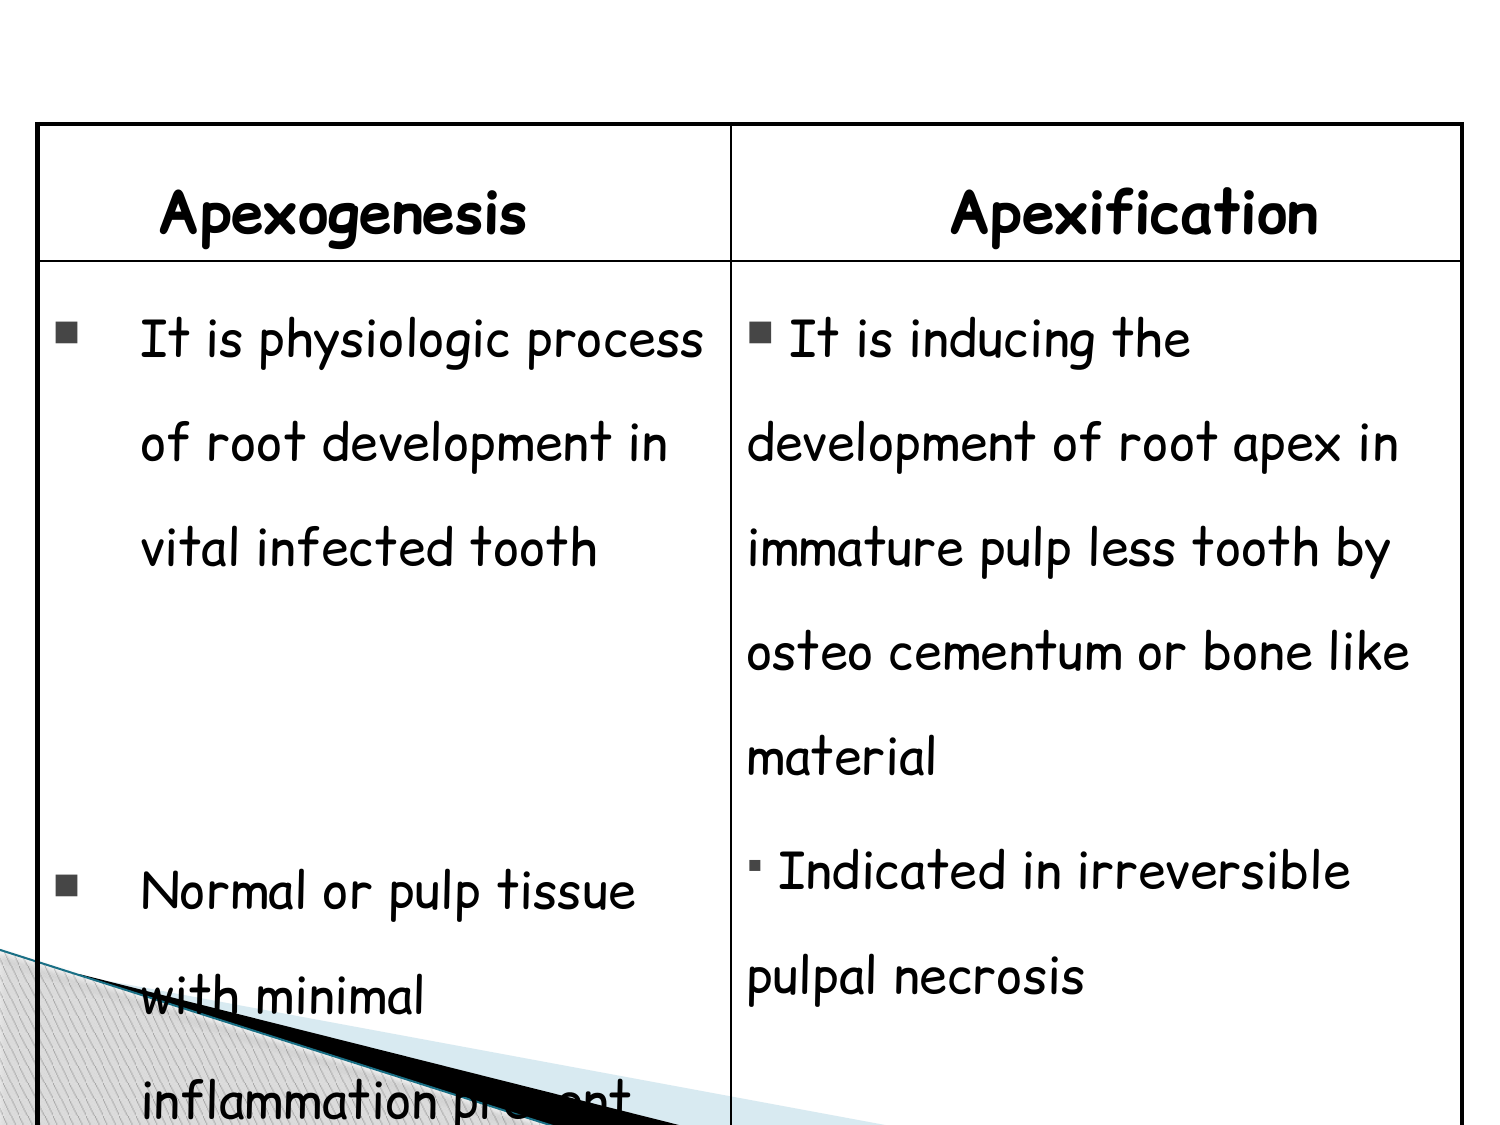

| Apexogenesis | Apexification |
| --- | --- |
| It is physiologic process of root development in vital infected tooth Normal or pulp tissue with minimal inflammation present | It is inducing the development of root apex in immature pulp less tooth by osteo cementum or bone like material Indicated in irreversible pulpal necrosis |